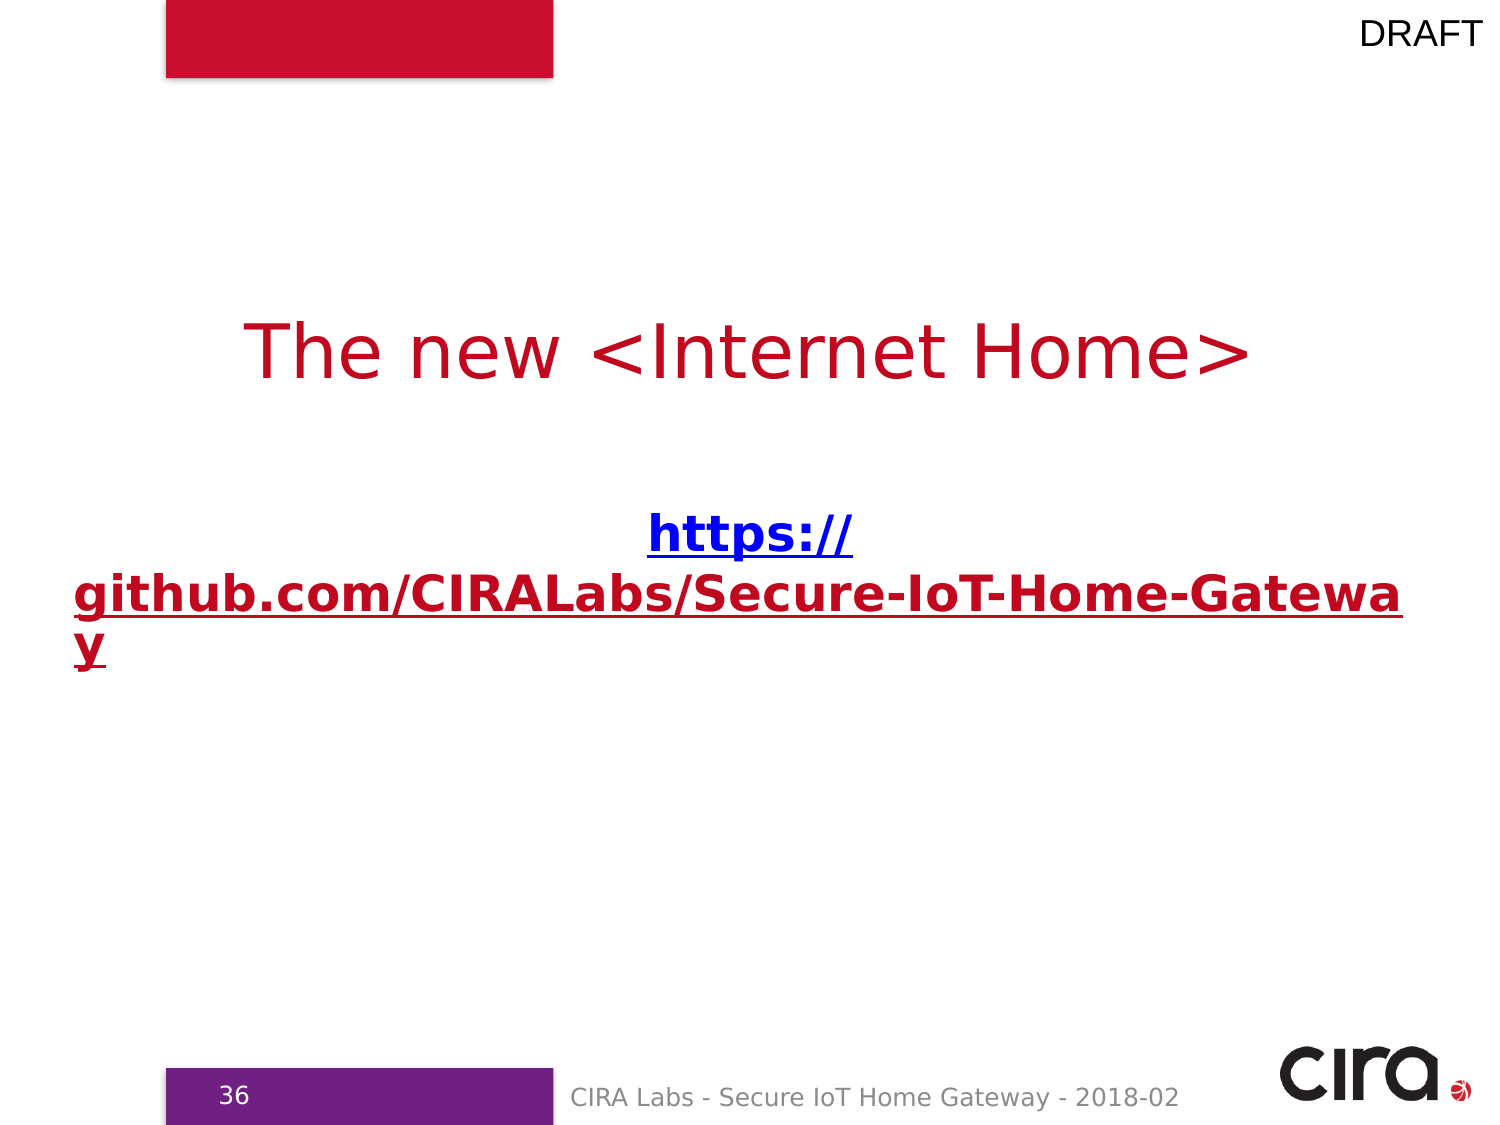

The new <Internet Home>
https://github.com/CIRALabs/Secure-IoT-Home-Gateway
36
CIRA Labs - Secure IoT Home Gateway - 2018-02